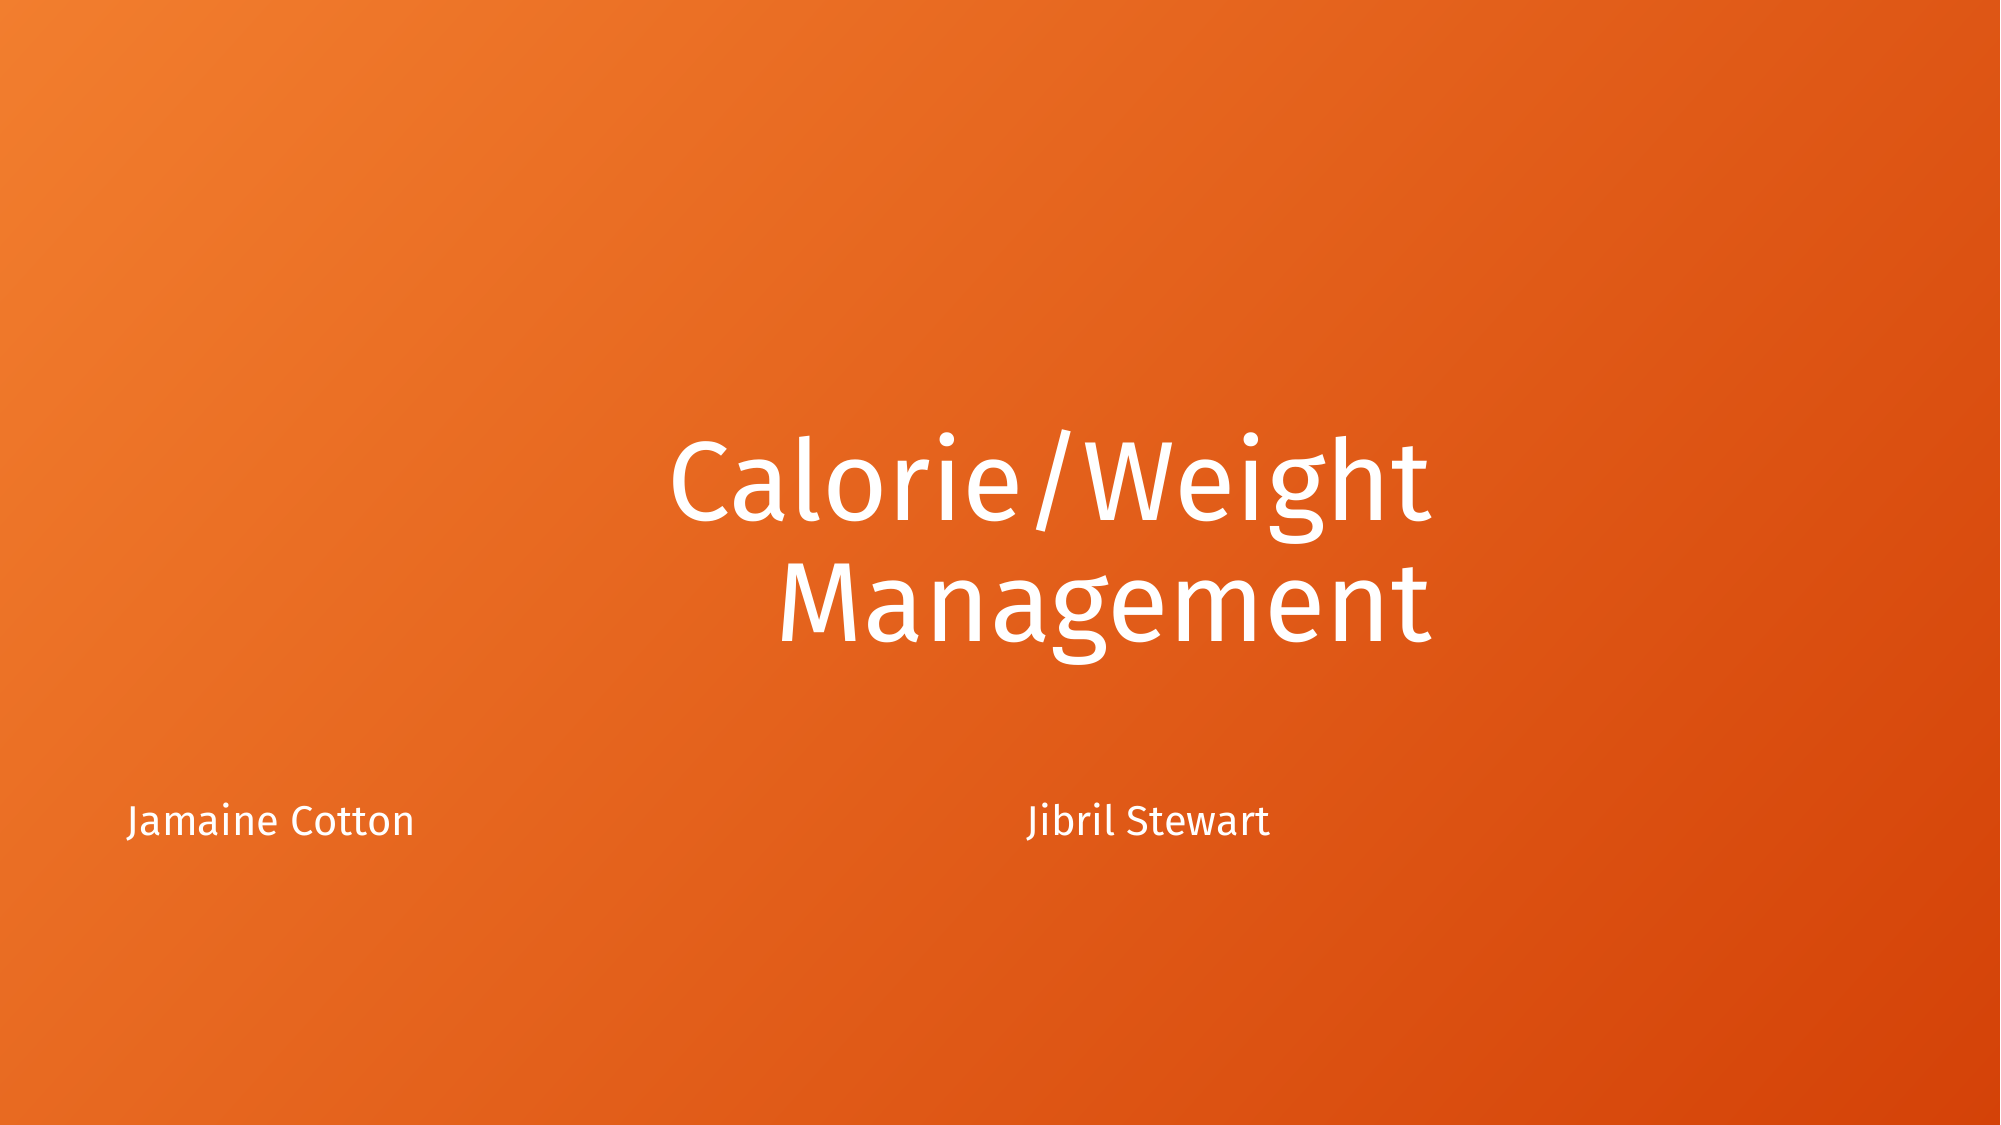

# Calorie/Weight Management

Jamaine Cotton					Jibril Stewart